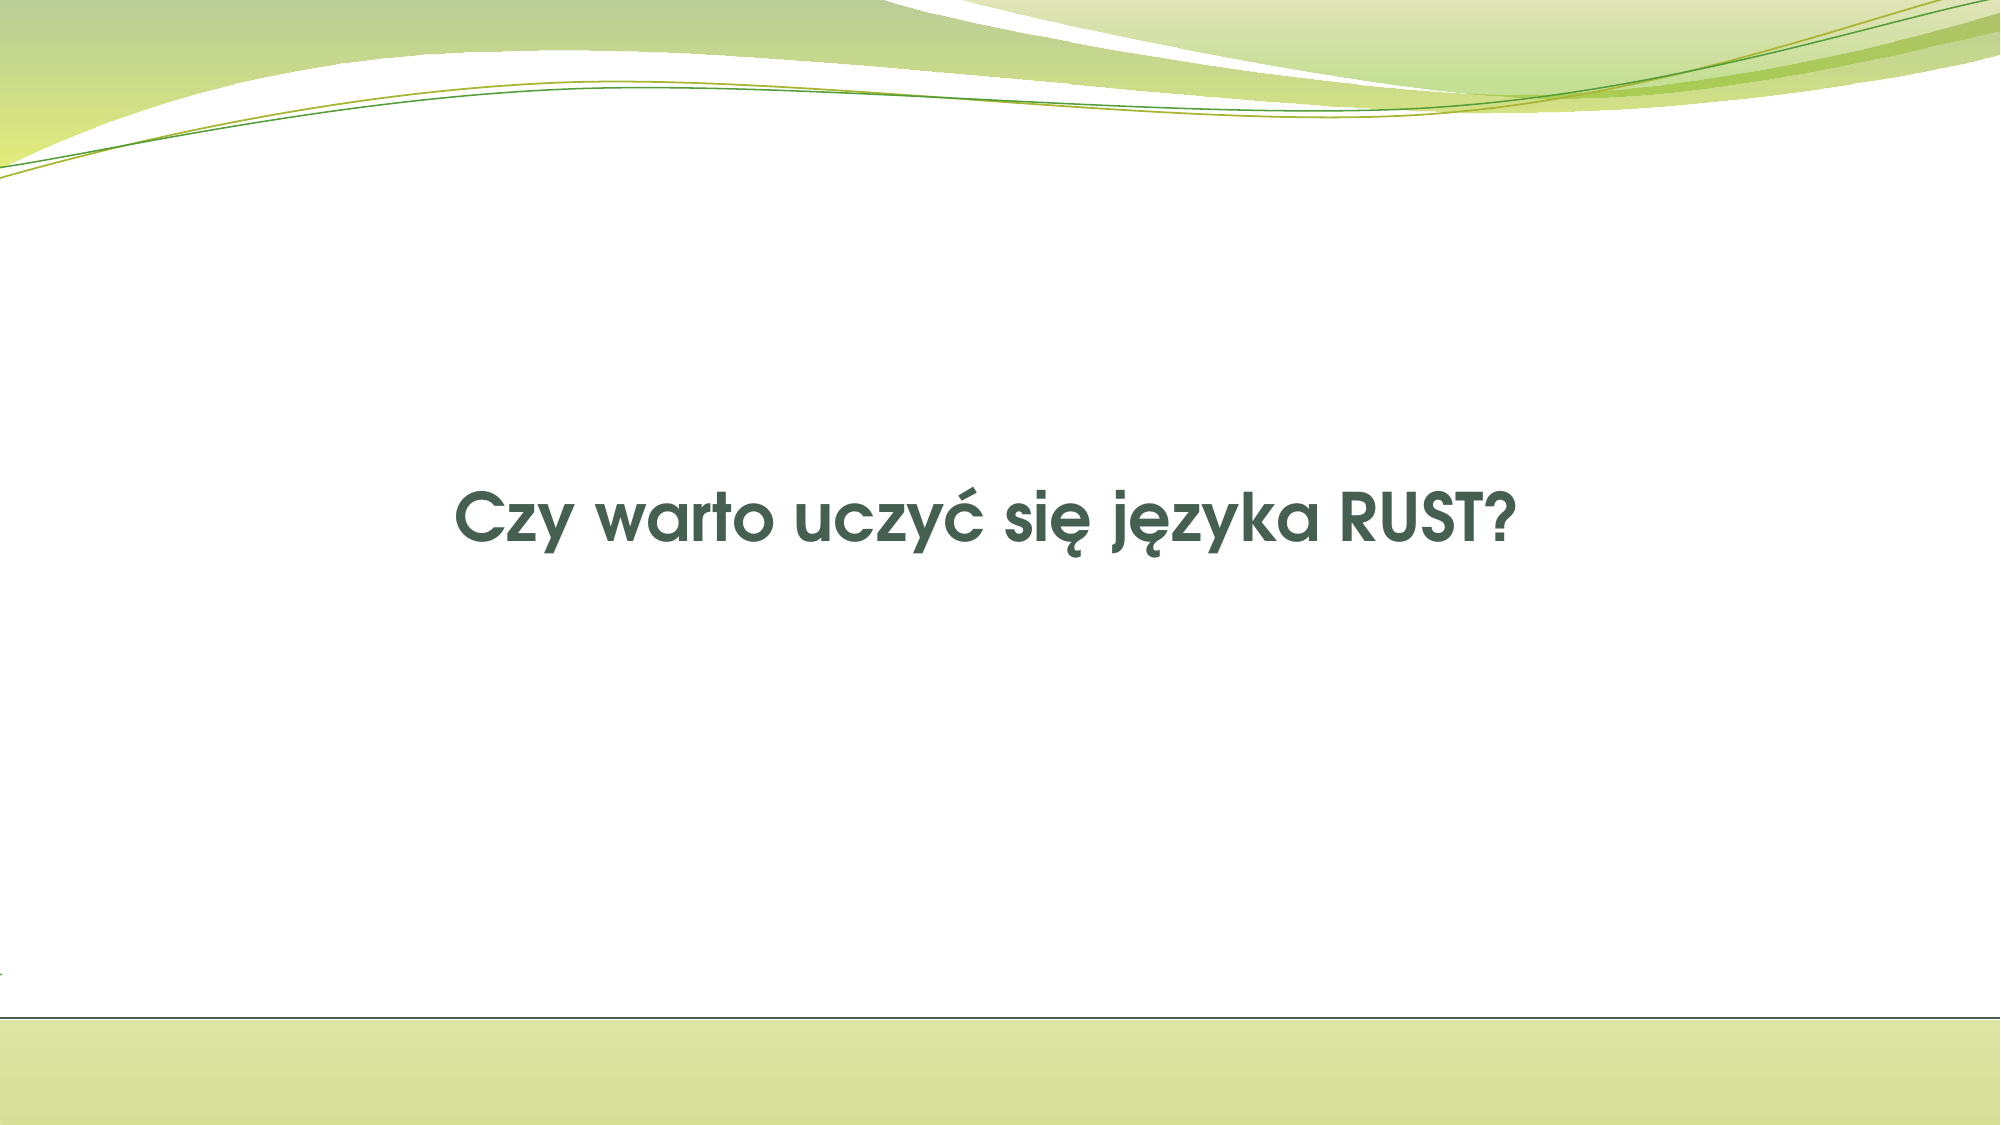

# Czy warto uczyć się języka RUST?